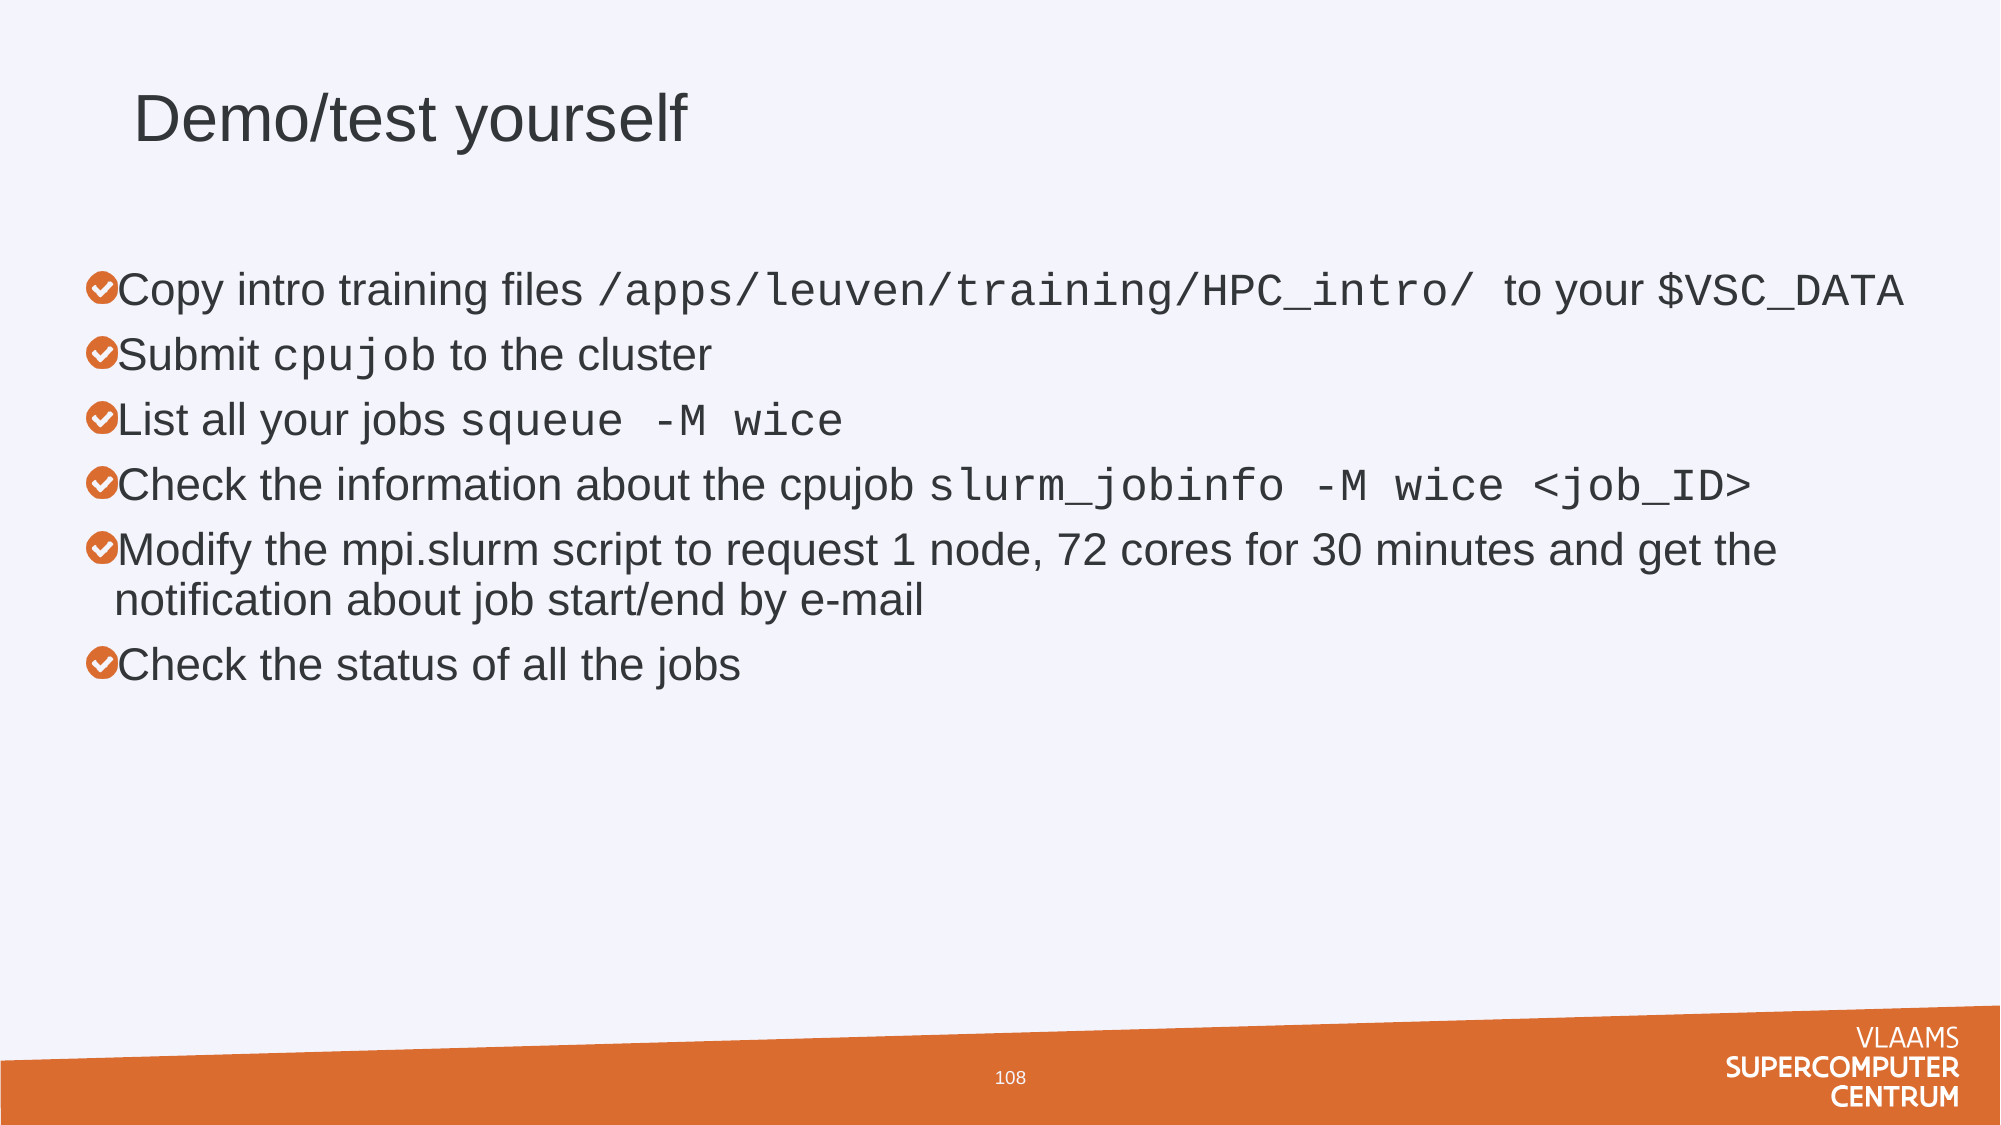

Demo/test yourself
Copy intro training files /apps/leuven/training/HPC_intro/ to your $VSC_DATA
Submit cpujob to the cluster
List all your jobs squeue -M wice
Check the information about the cpujob slurm_jobinfo -M wice <job_ID>
Modify the mpi.slurm script to request 1 node, 72 cores for 30 minutes and get the notification about job start/end by e-mail
Check the status of all the jobs
108